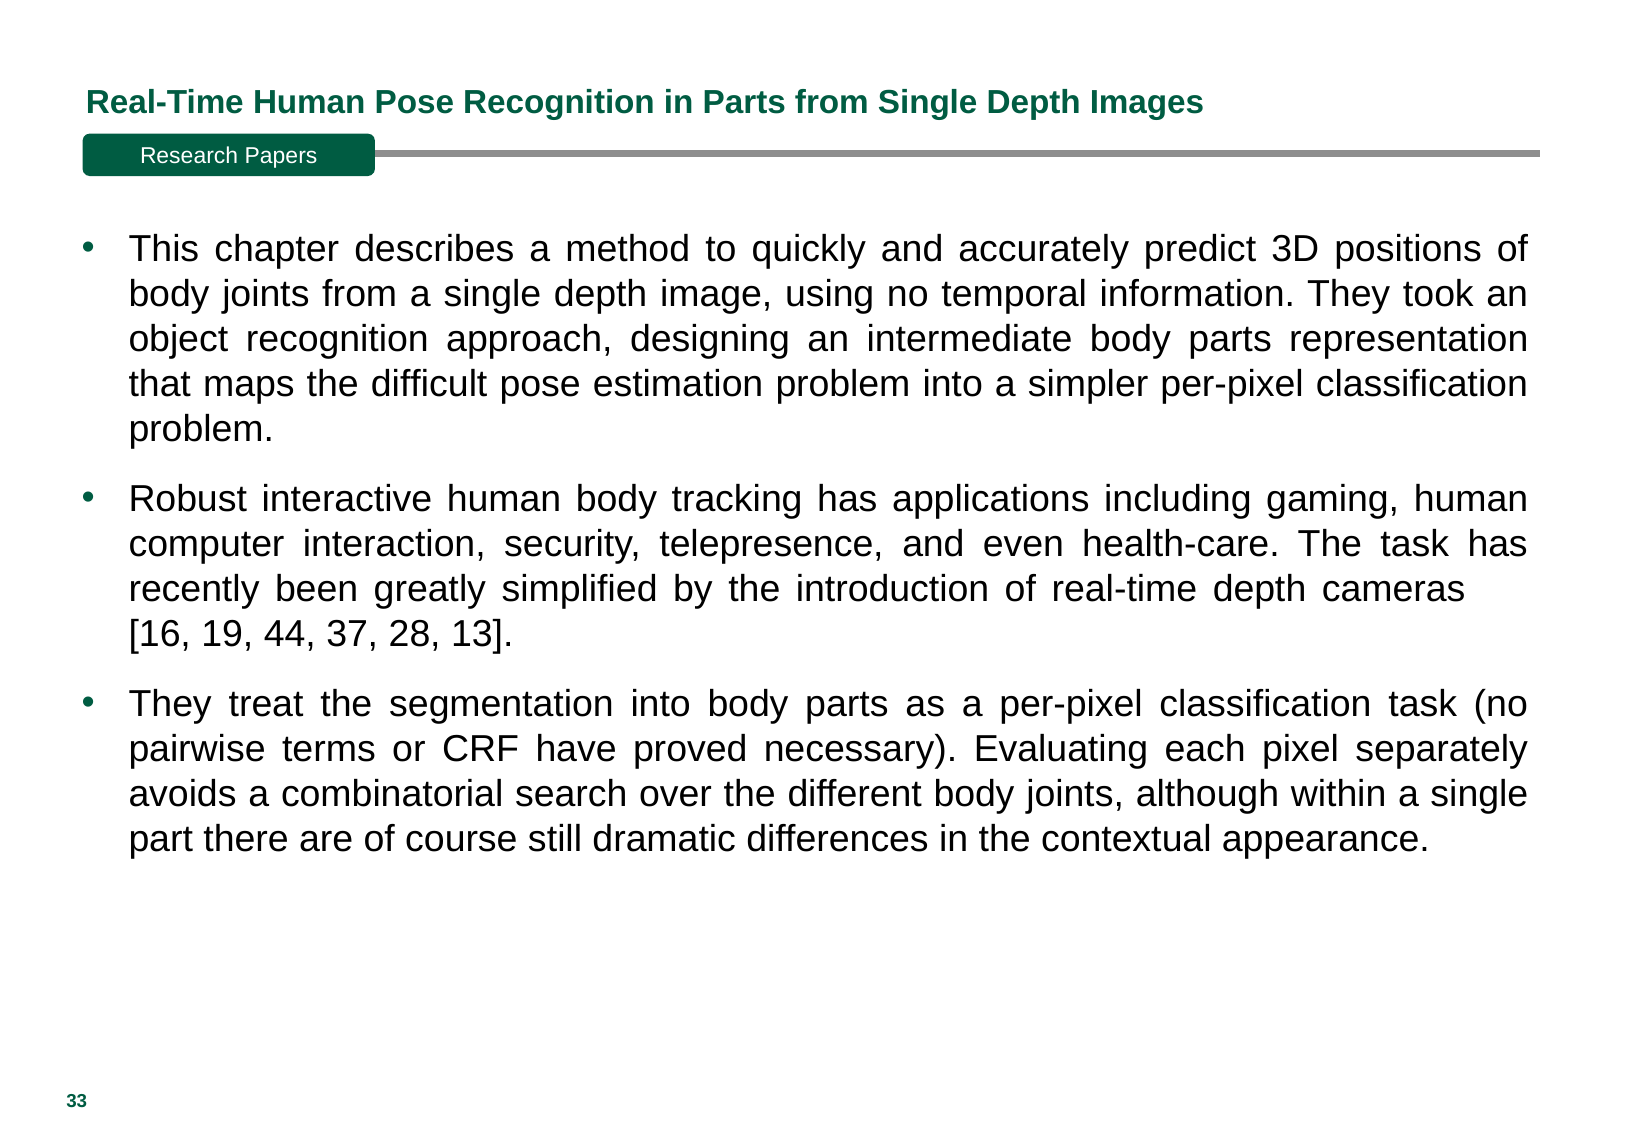

# Real-Time Human Pose Recognition in Parts from Single Depth Images
Research Papers
This chapter describes a method to quickly and accurately predict 3D positions of body joints from a single depth image, using no temporal information. They took an object recognition approach, designing an intermediate body parts representation that maps the difﬁcult pose estimation problem into a simpler per-pixel classiﬁcation problem.
Robust interactive human body tracking has applications including gaming, human computer interaction, security, telepresence, and even health-care. The task has recently been greatly simpliﬁed by the introduction of real-time depth cameras     [16, 19, 44, 37, 28, 13].
They treat the segmentation into body parts as a per-pixel classiﬁcation task (no pairwise terms or CRF have proved necessary). Evaluating each pixel separately avoids a combinatorial search over the different body joints, although within a single part there are of course still dramatic differences in the contextual appearance.